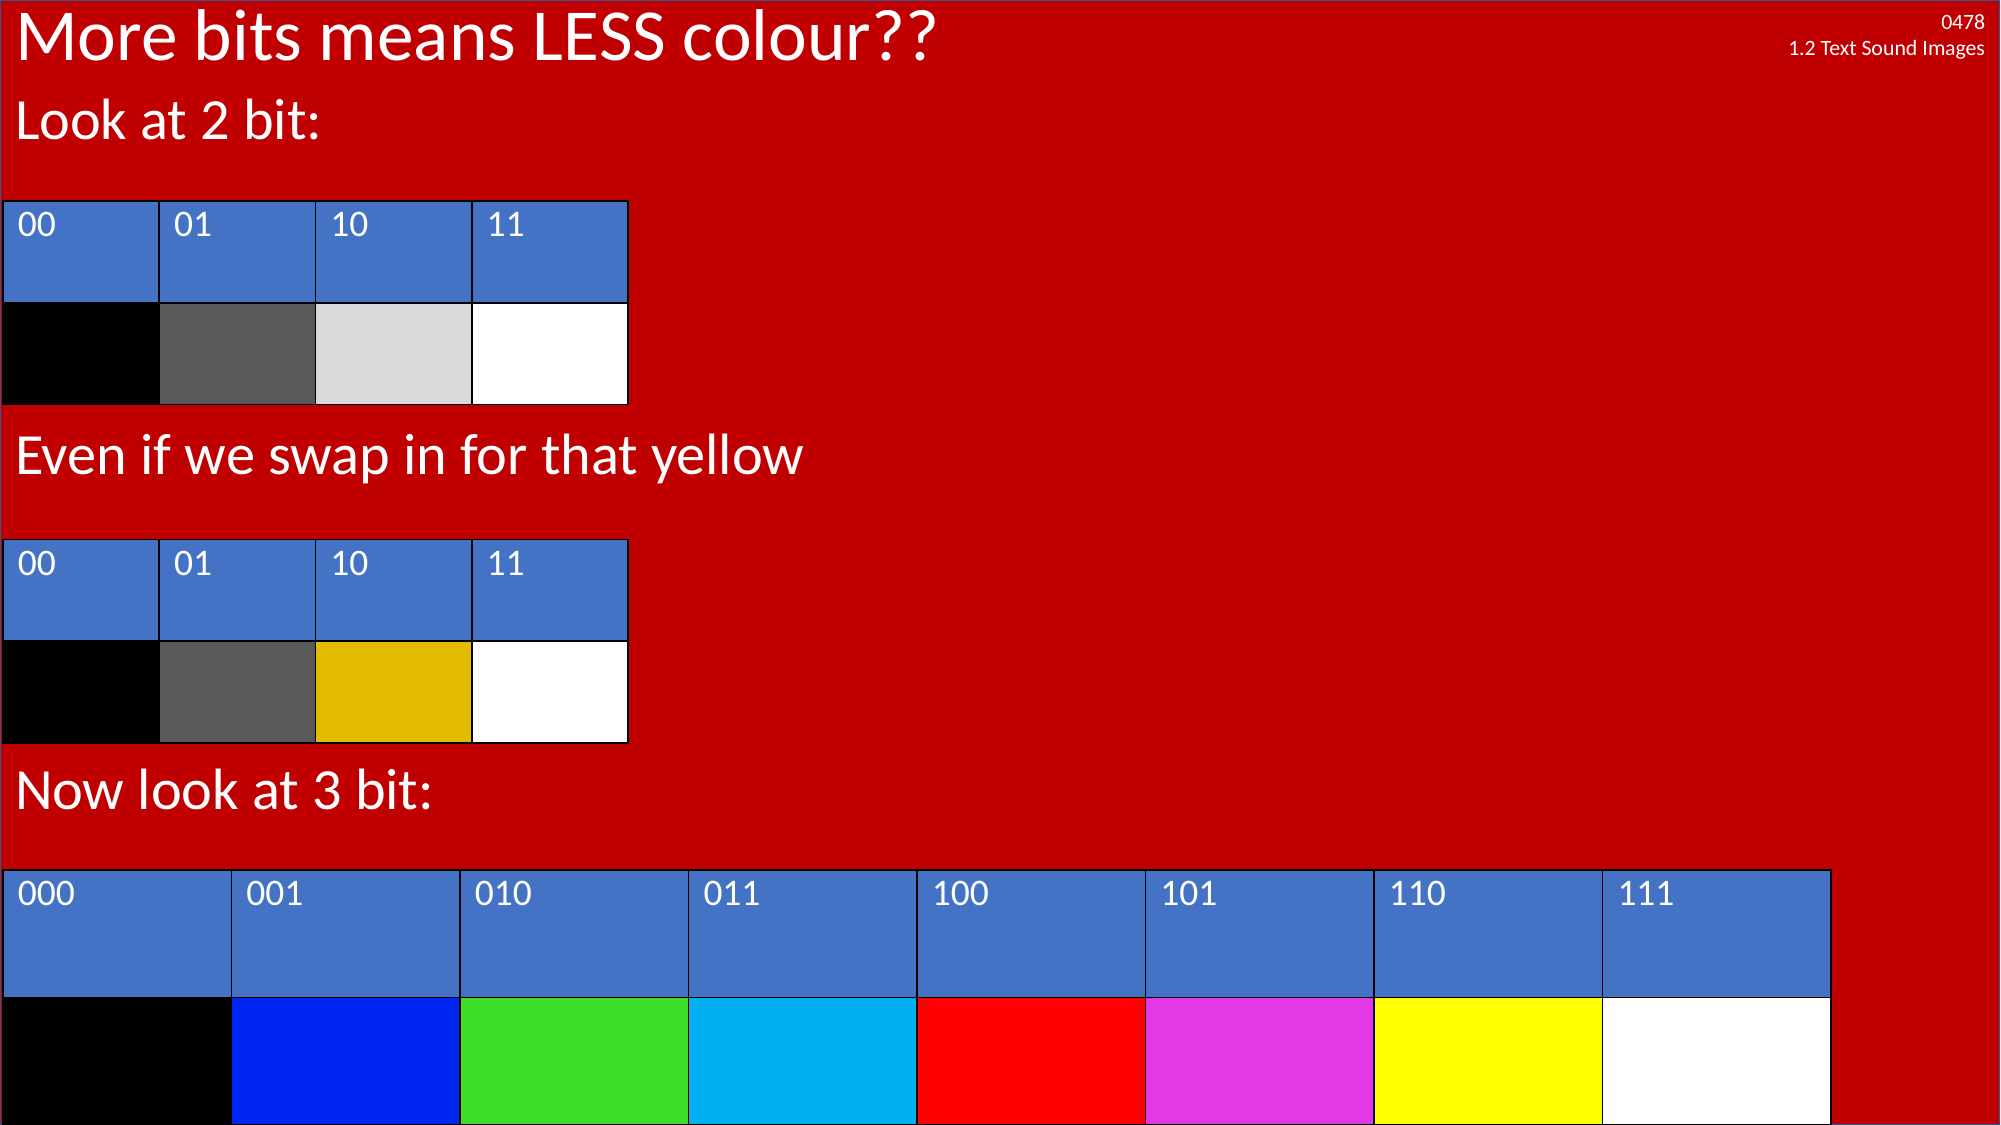

# More bits means LESS colour??
Look at 2 bit:

Even if we swap in for that yellow

Now look at 3 bit:

| 00 | 01 | 10 | 11 |
| --- | --- | --- | --- |
|  |  |  |  |
| 00 | 01 | 10 | 11 |
| --- | --- | --- | --- |
|  |  |  |  |
| 000 | 001 | 010 | 011 | 100 | 101 | 110 | 111 |
| --- | --- | --- | --- | --- | --- | --- | --- |
|  |  |  |  |  |  |  |  |